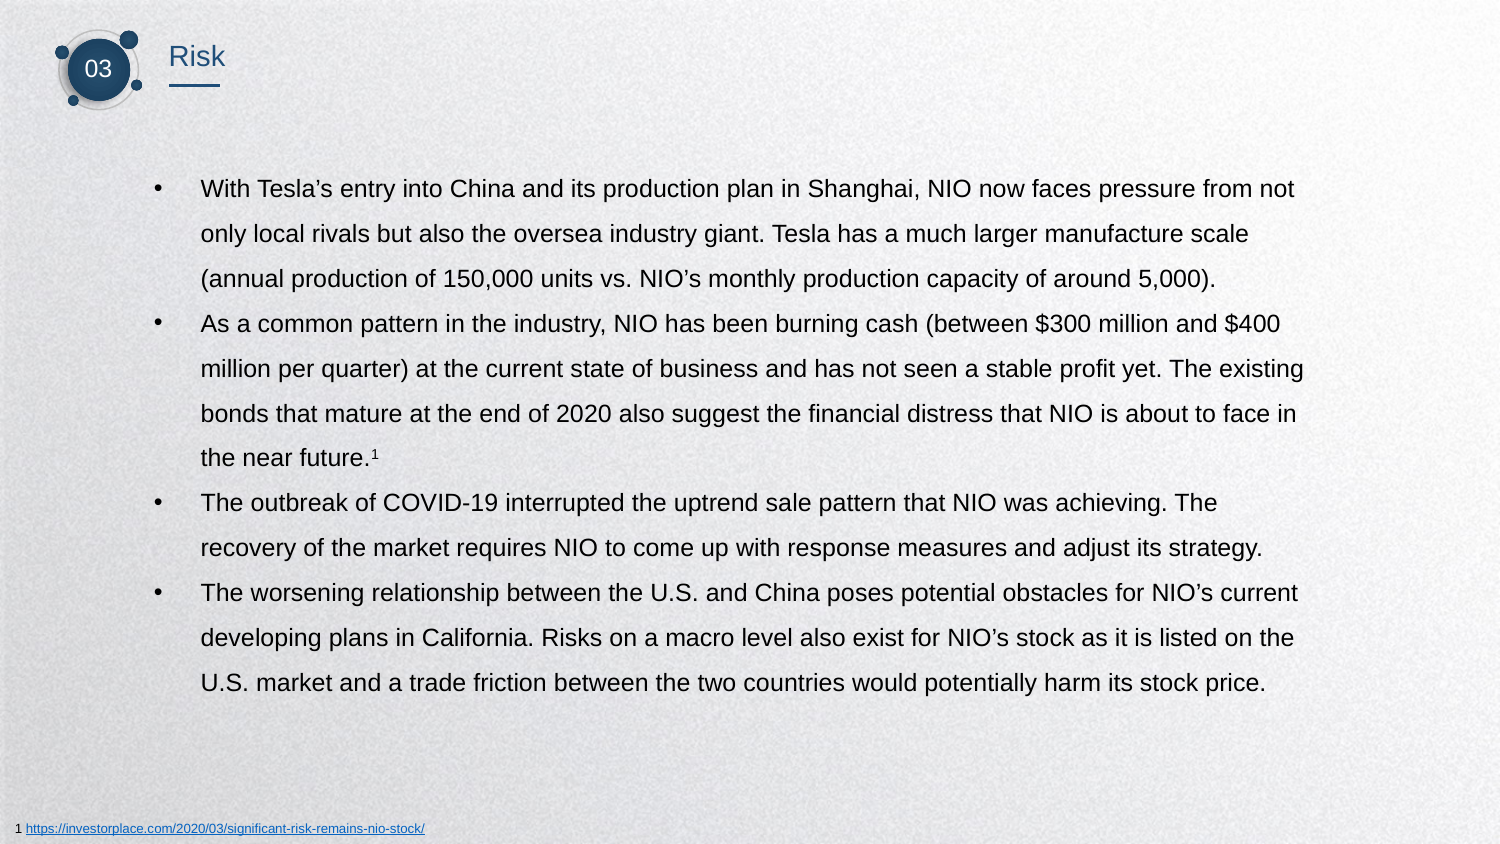

Risk
03
With Tesla’s entry into China and its production plan in Shanghai, NIO now faces pressure from not only local rivals but also the oversea industry giant. Tesla has a much larger manufacture scale (annual production of 150,000 units vs. NIO’s monthly production capacity of around 5,000).
As a common pattern in the industry, NIO has been burning cash (between $300 million and $400 million per quarter) at the current state of business and has not seen a stable profit yet. The existing bonds that mature at the end of 2020 also suggest the financial distress that NIO is about to face in the near future.1
The outbreak of COVID-19 interrupted the uptrend sale pattern that NIO was achieving. The recovery of the market requires NIO to come up with response measures and adjust its strategy.
The worsening relationship between the U.S. and China poses potential obstacles for NIO’s current developing plans in California. Risks on a macro level also exist for NIO’s stock as it is listed on the U.S. market and a trade friction between the two countries would potentially harm its stock price.

1 https://investorplace.com/2020/03/significant-risk-remains-nio-stock/